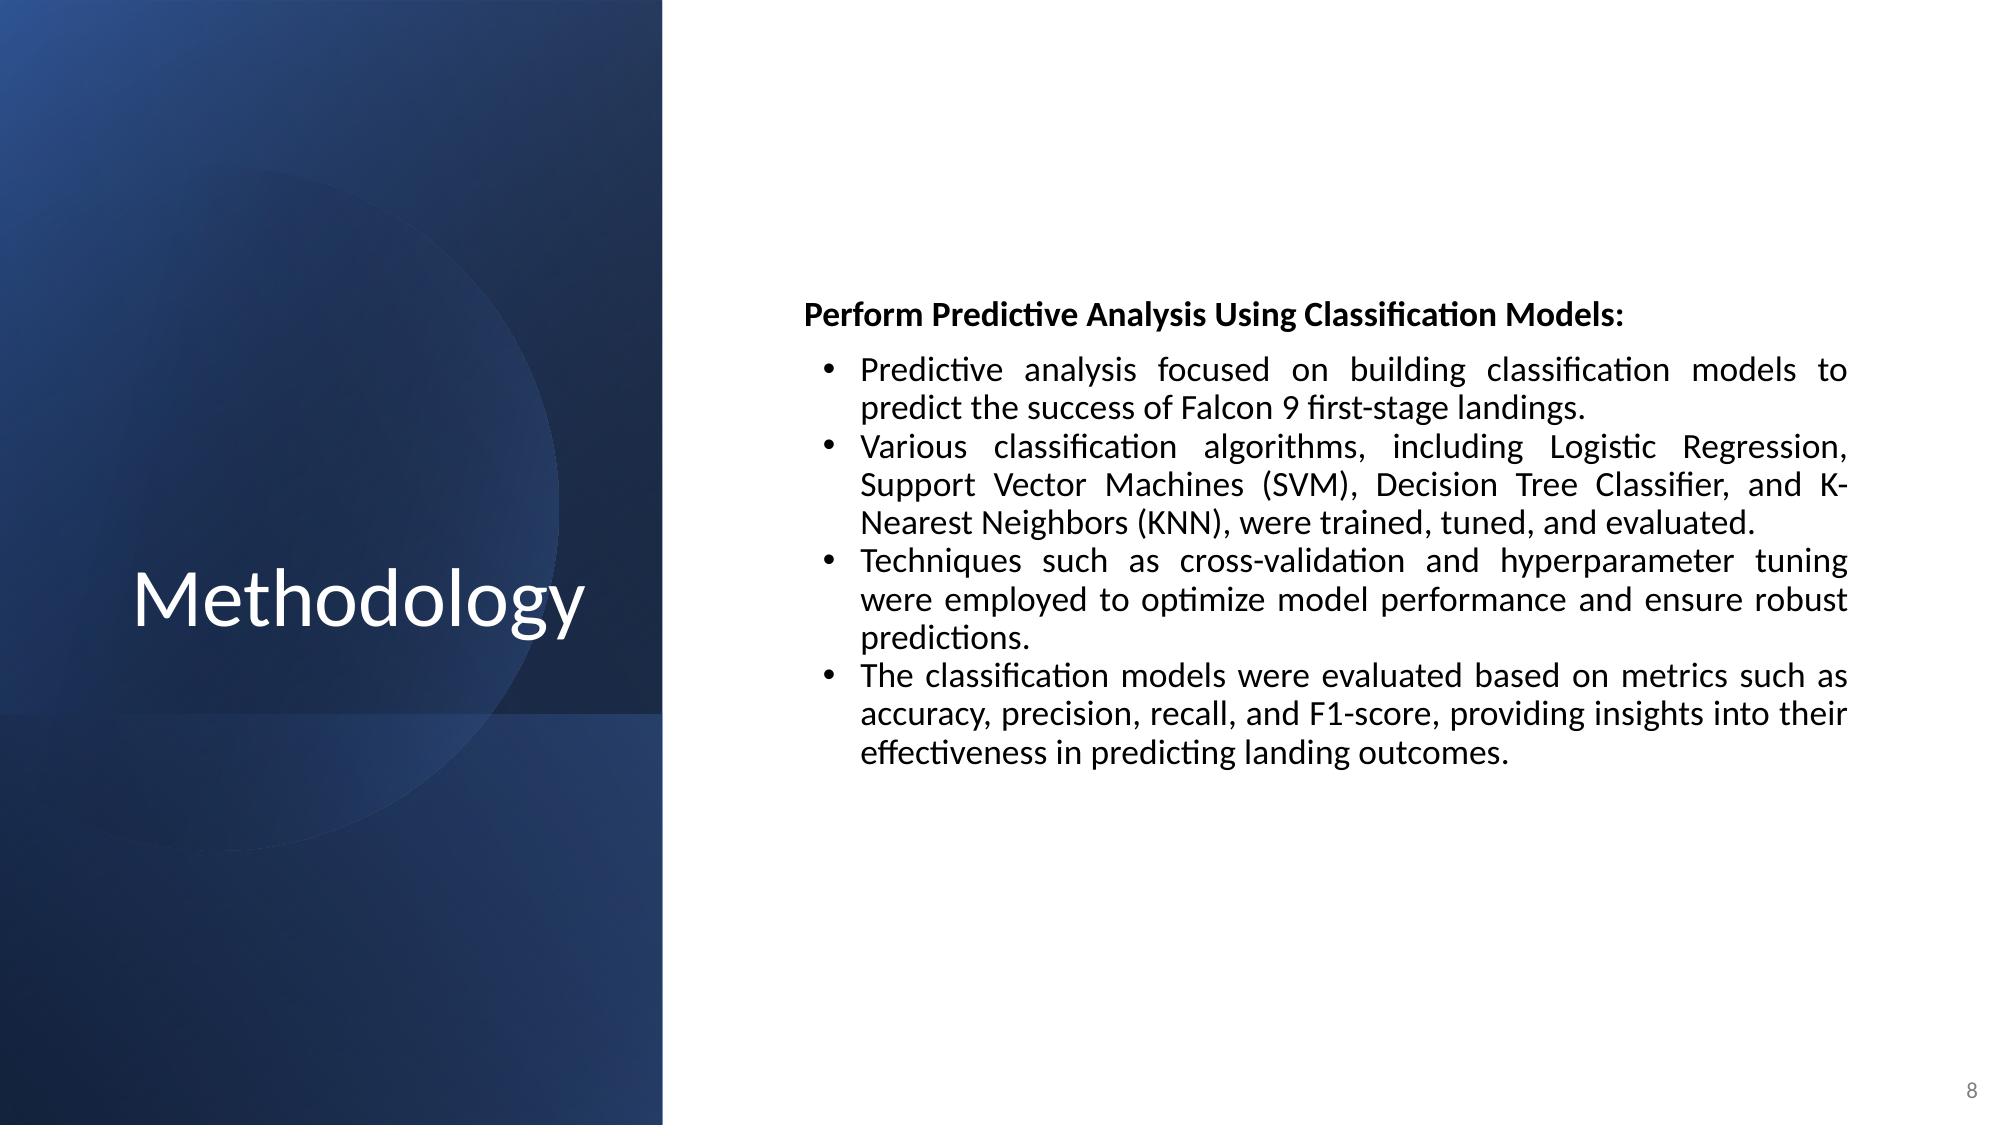

Methodology
Perform Predictive Analysis Using Classification Models:
Predictive analysis focused on building classification models to predict the success of Falcon 9 first-stage landings.
Various classification algorithms, including Logistic Regression, Support Vector Machines (SVM), Decision Tree Classifier, and K-Nearest Neighbors (KNN), were trained, tuned, and evaluated.
Techniques such as cross-validation and hyperparameter tuning were employed to optimize model performance and ensure robust predictions.
The classification models were evaluated based on metrics such as accuracy, precision, recall, and F1-score, providing insights into their effectiveness in predicting landing outcomes.

8